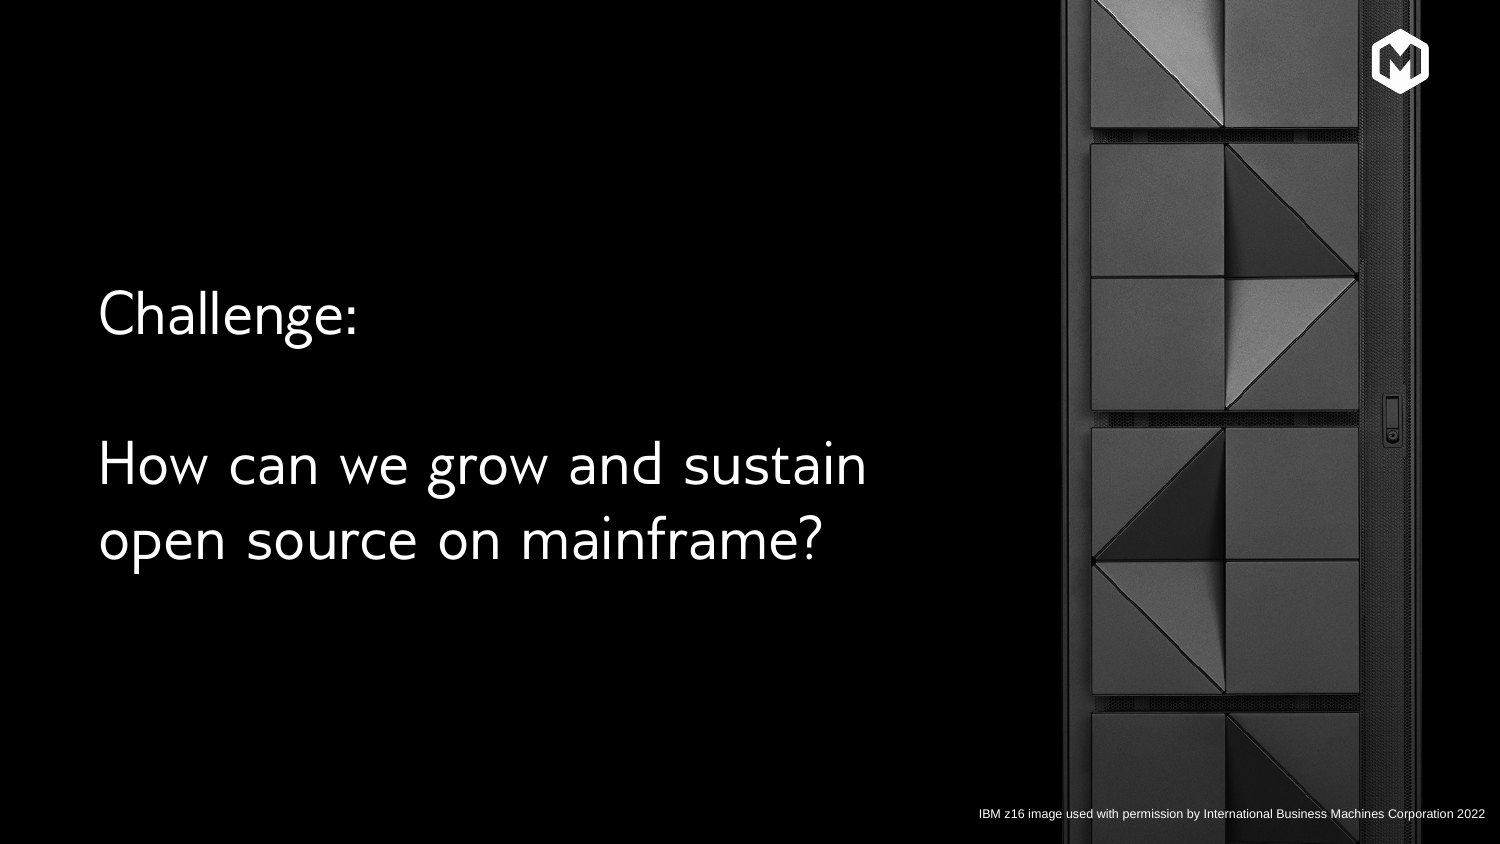

# Challenge:

How can we grow and sustain open source on mainframe?